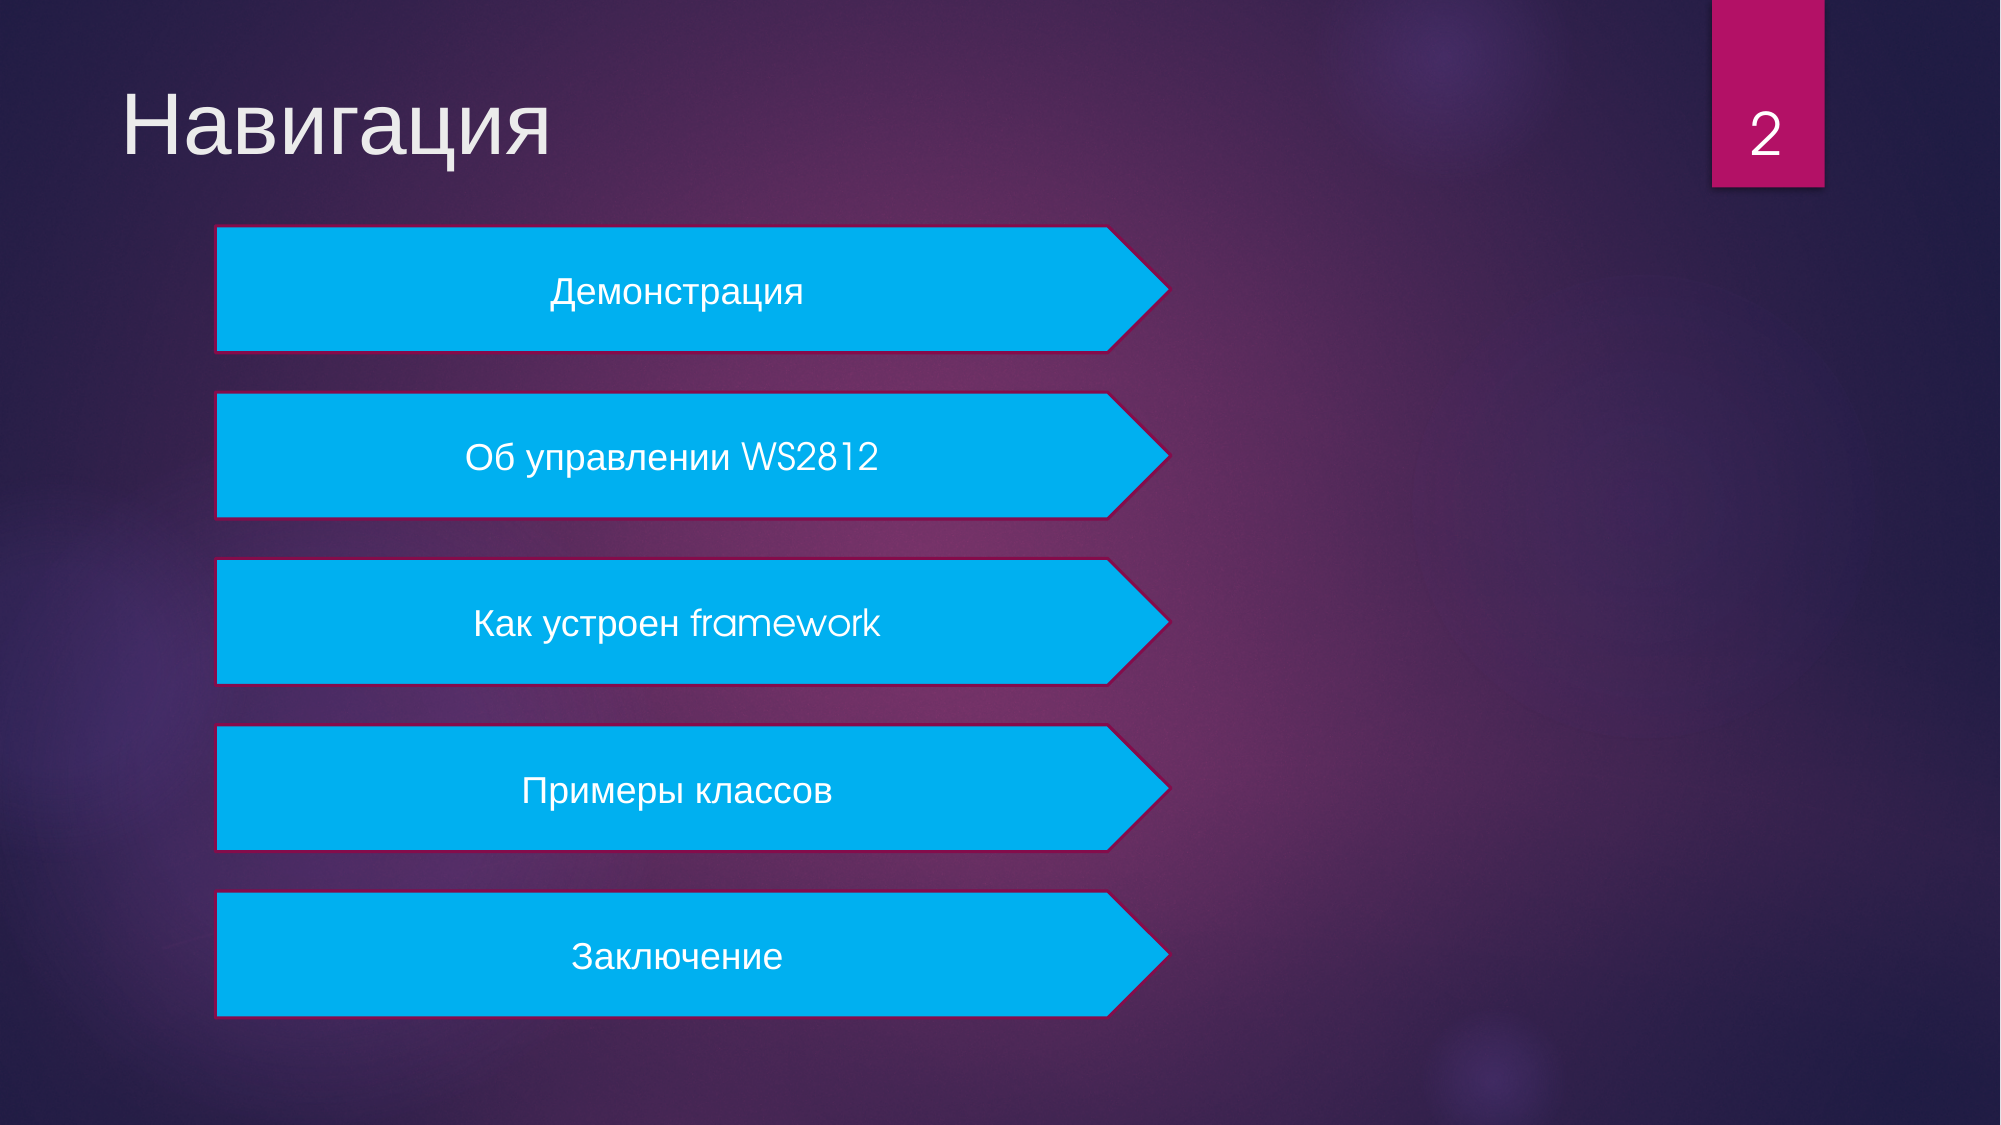

2
# Навигация
Демонстрация
Об управлении WS2812
Как устроен framework
Примеры классов
Заключение